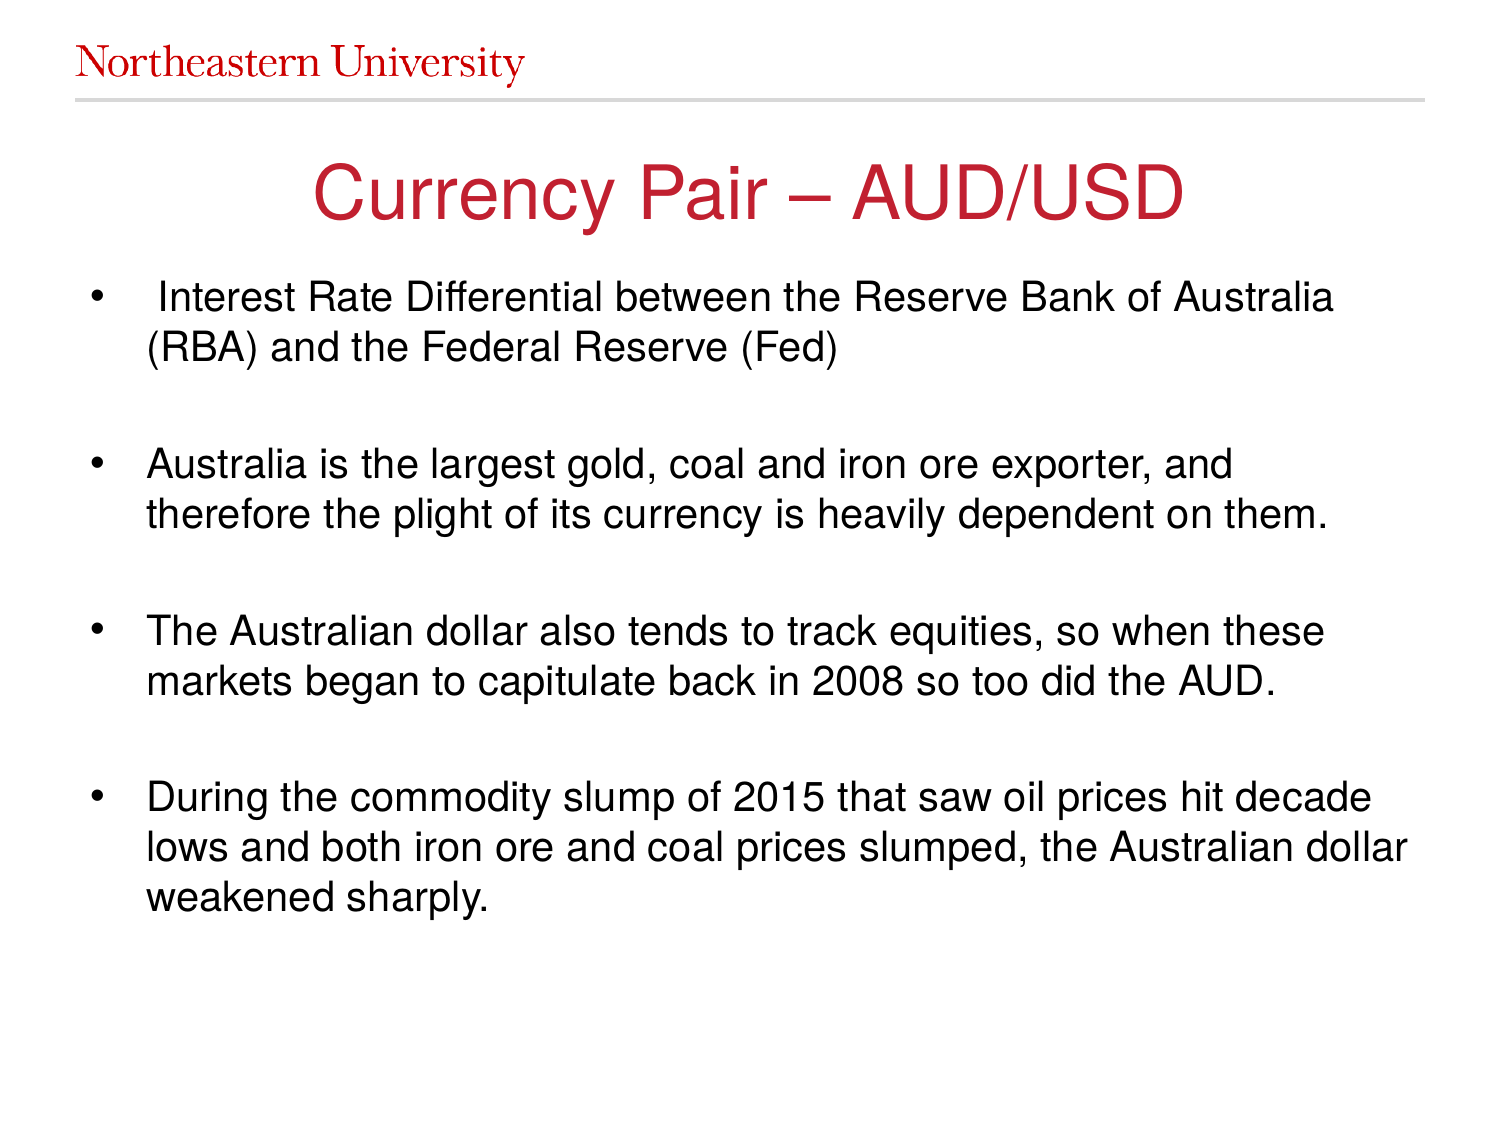

# Currency Pair – AUD/USD
 Interest Rate Differential between the Reserve Bank of Australia (RBA) and the Federal Reserve (Fed)

Australia is the largest gold, coal and iron ore exporter, and therefore the plight of its currency is heavily dependent on them.

The Australian dollar also tends to track equities, so when these markets began to capitulate back in 2008 so too did the AUD.

During the commodity slump of 2015 that saw oil prices hit decade lows and both iron ore and coal prices slumped, the Australian dollar weakened sharply.